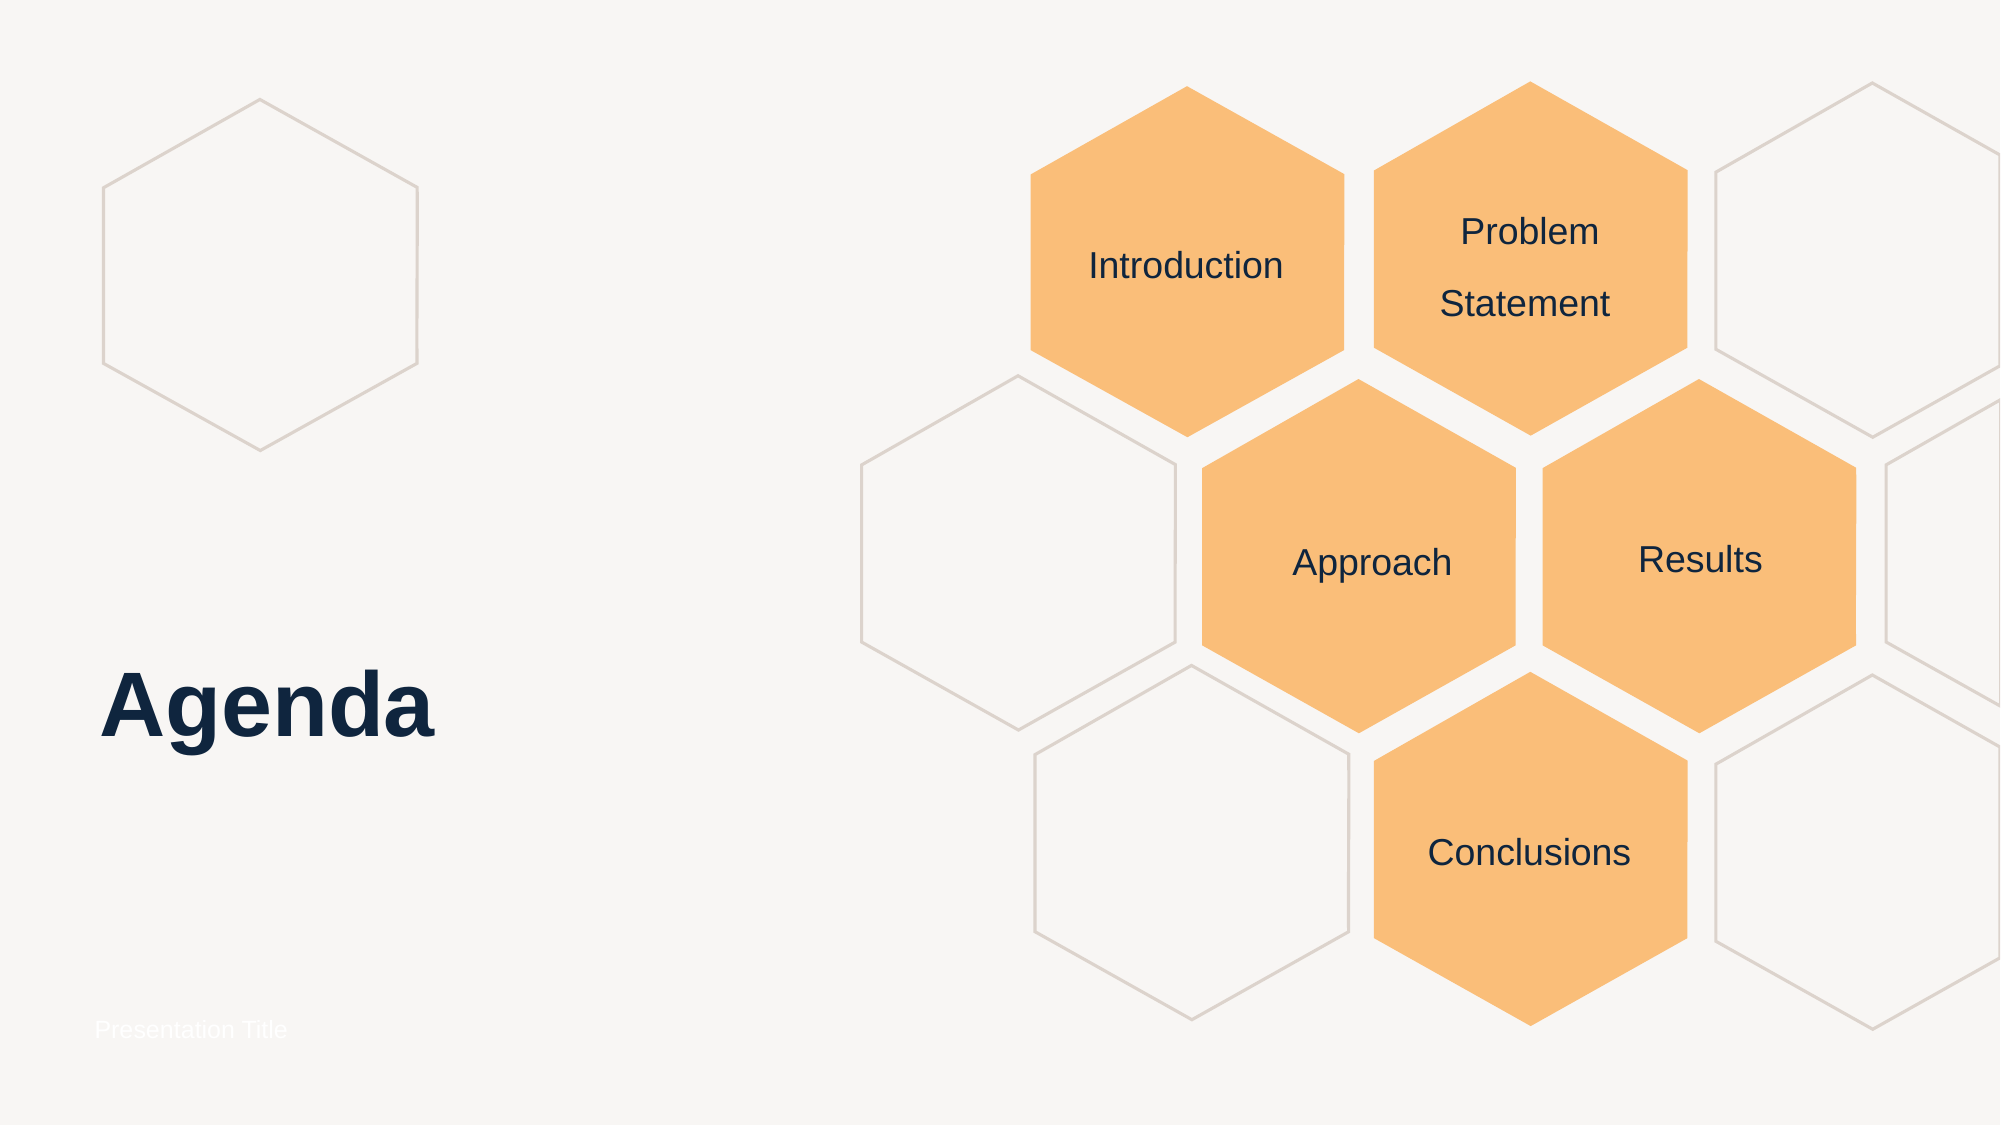

Problem
Statement
Introduction
Results
Approach
# Agenda
Conclusions
Presentation Title